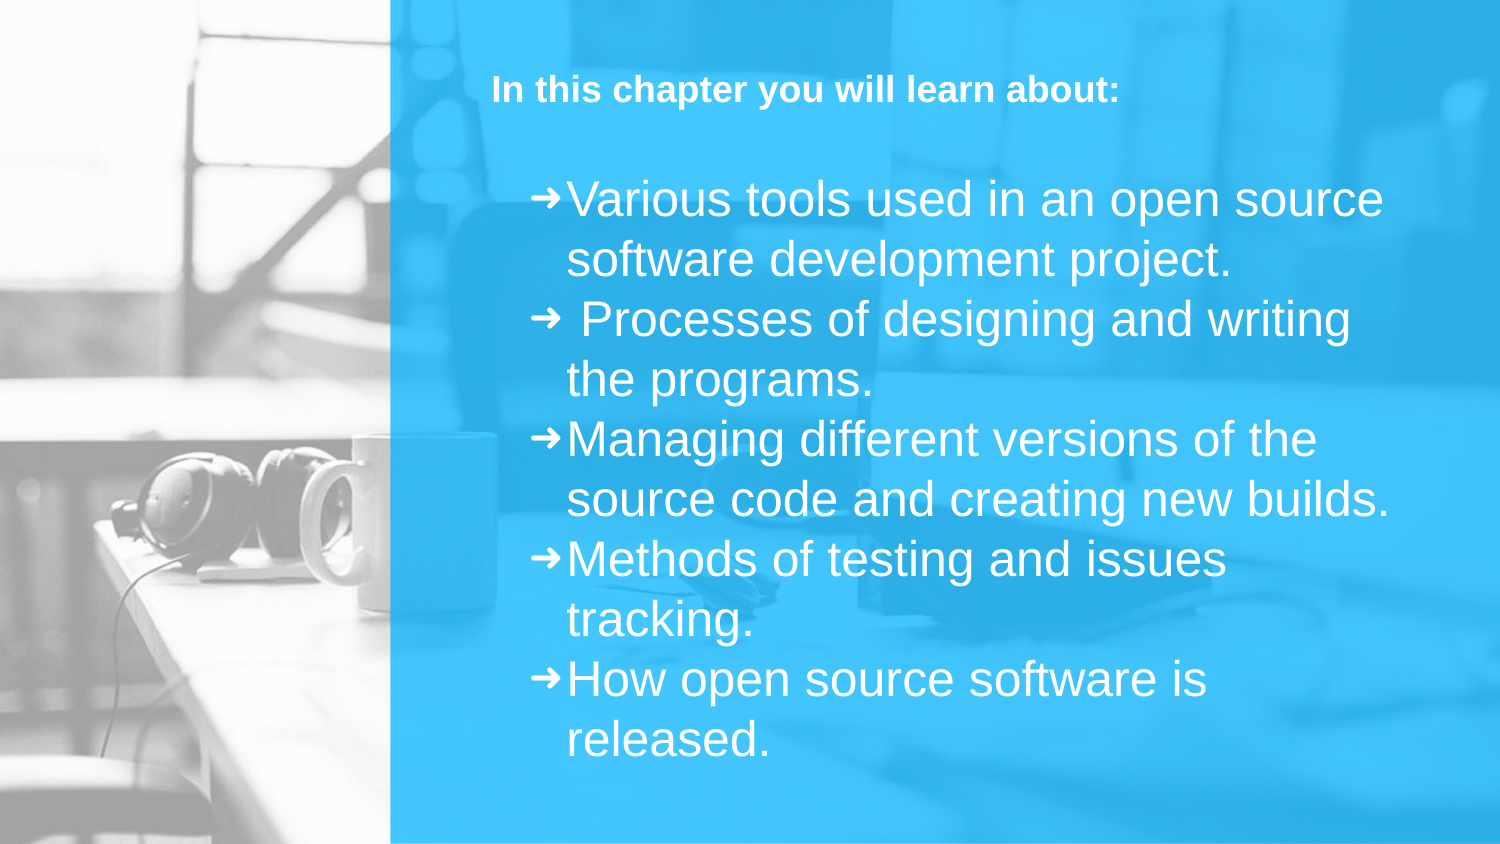

# In this chapter you will learn about:
Various tools used in an open source software development project.
 Processes of designing and writing the programs.
Managing different versions of the source code and creating new builds.
Methods of testing and issues tracking.
How open source software is released.